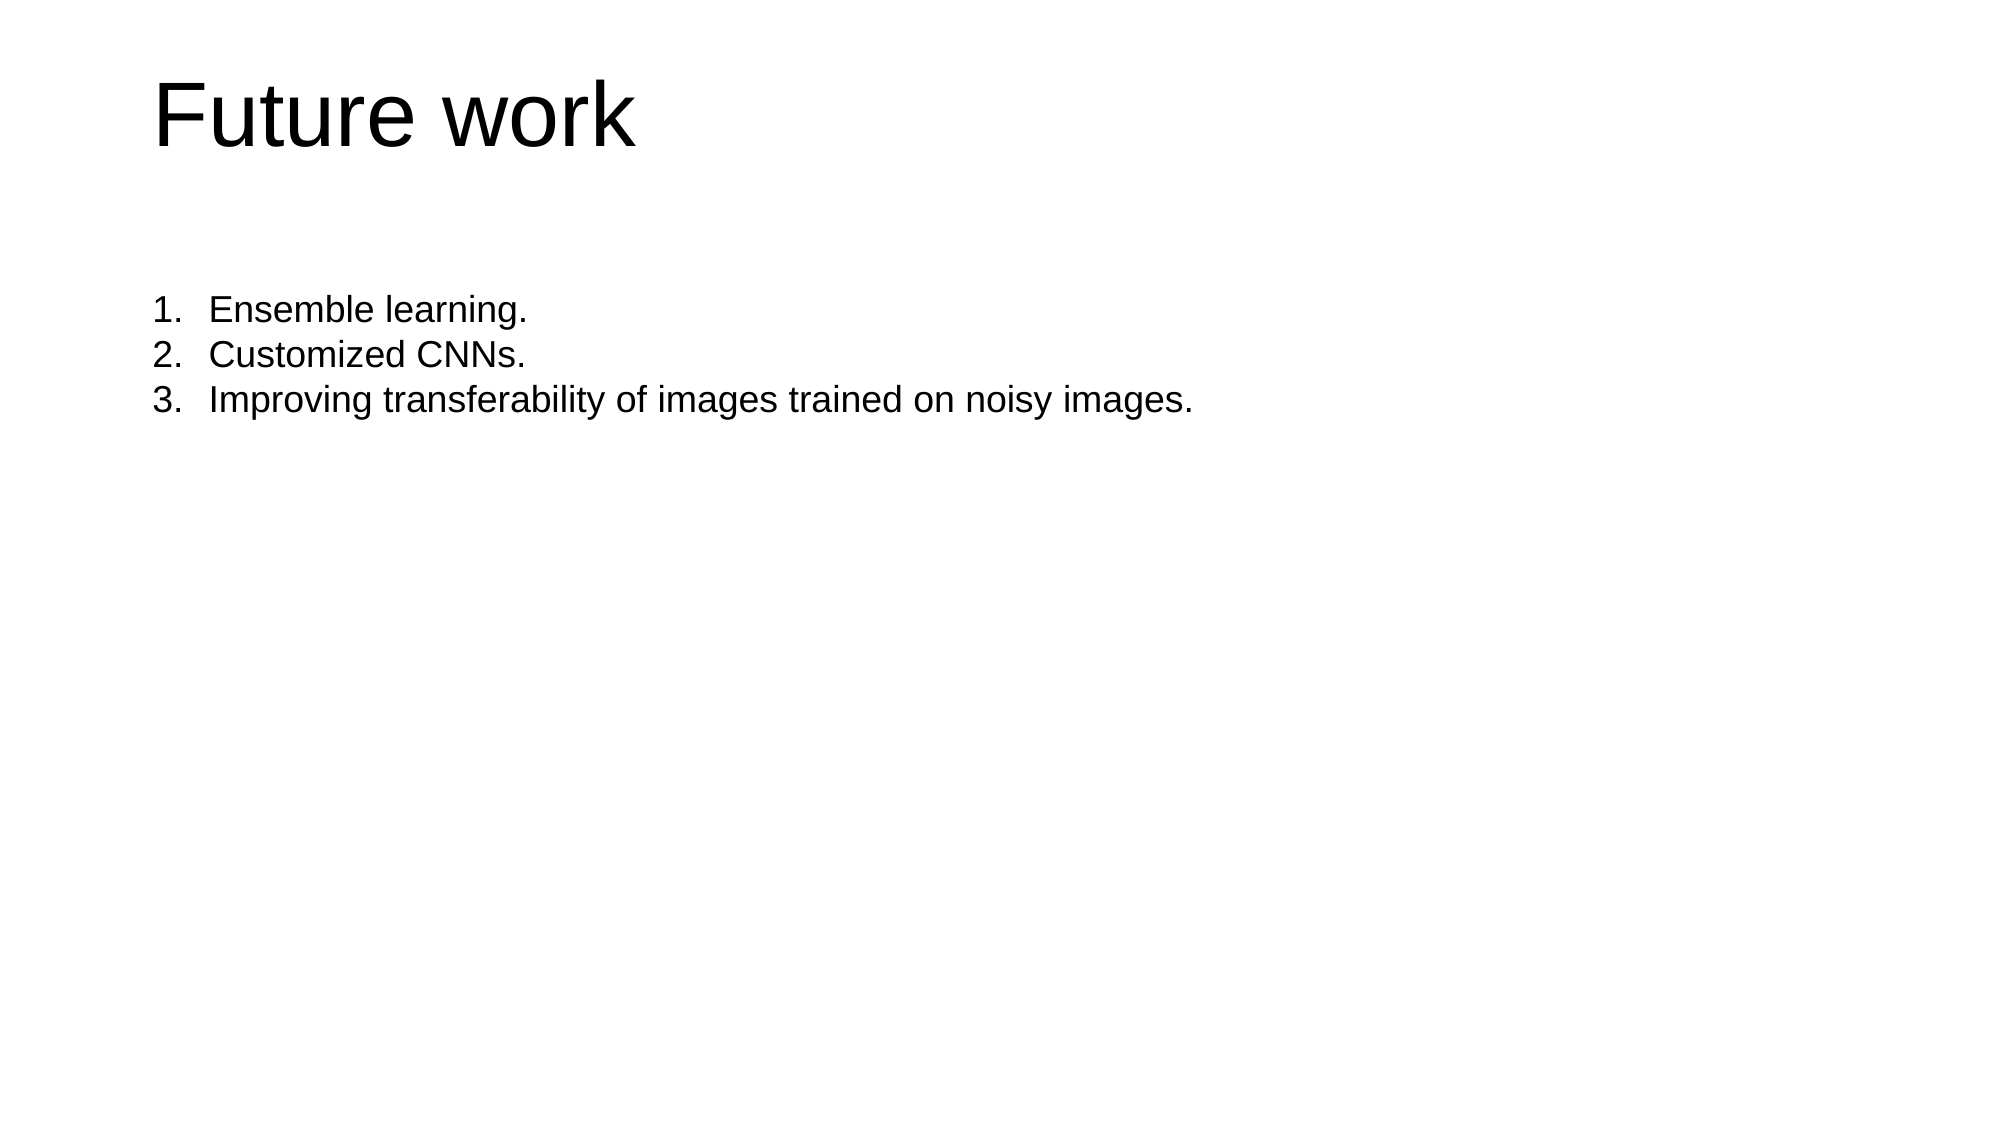

# Future work
Ensemble learning.
Customized CNNs.
Improving transferability of images trained on noisy images.